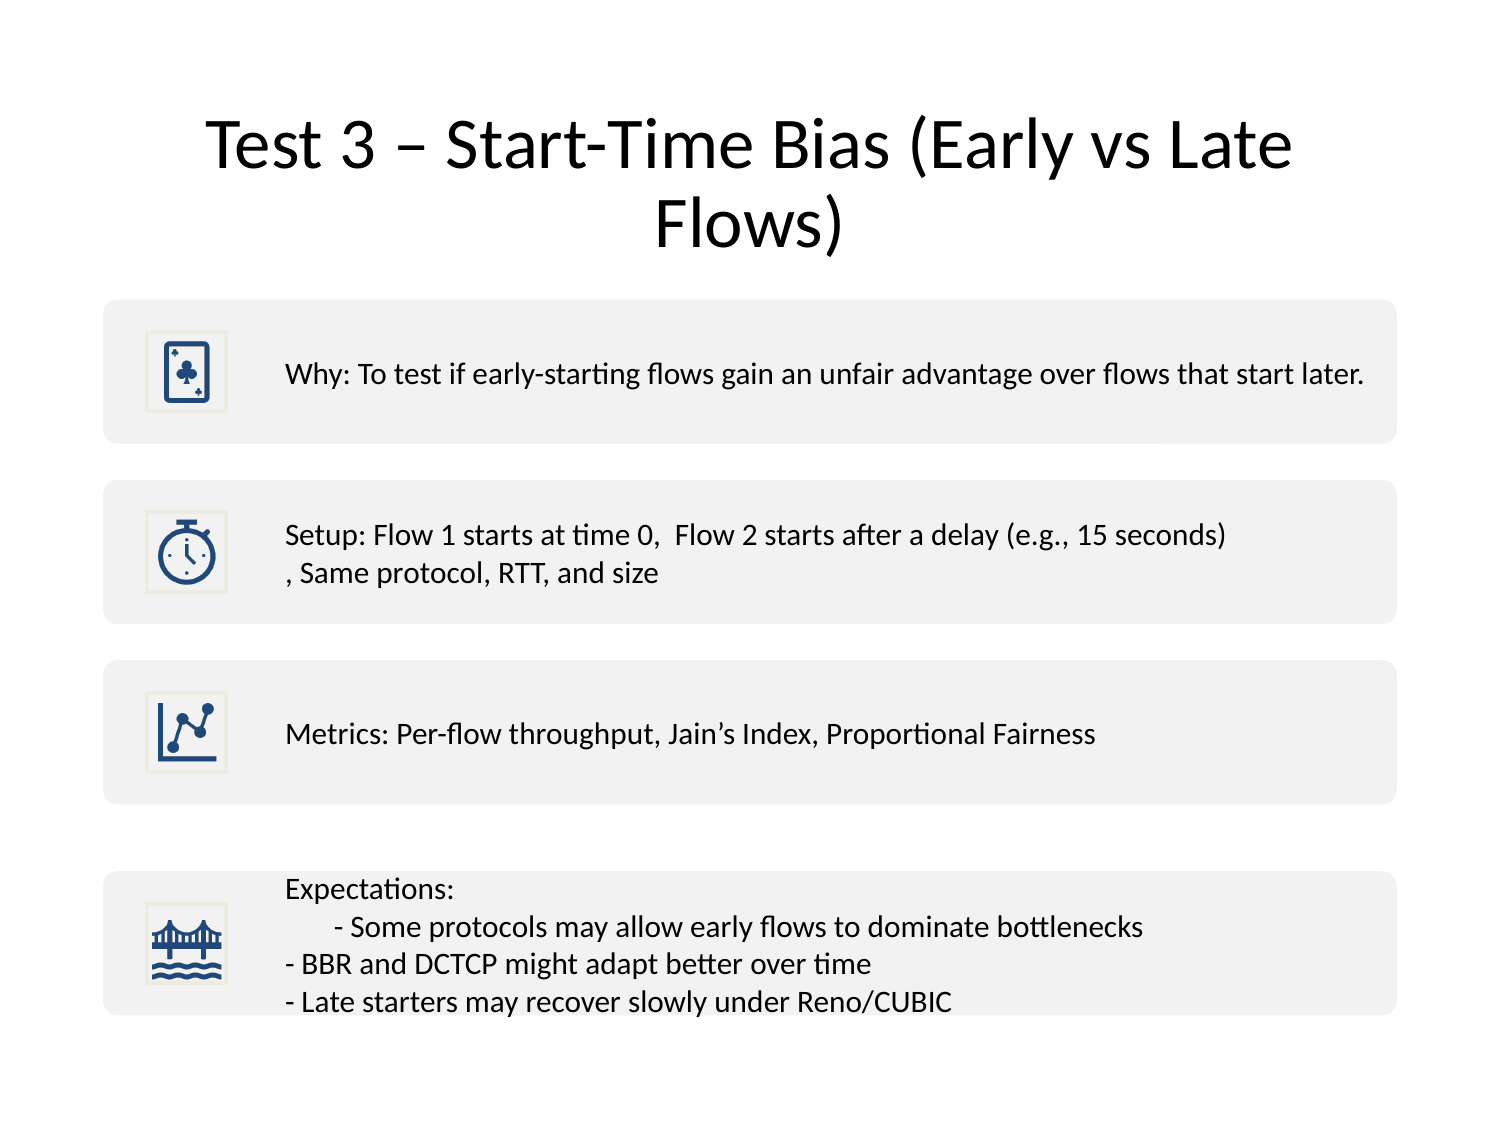

# Test 3 – Start-Time Bias (Early vs Late Flows)
Why: To test if early-starting flows gain an unfair advantage over flows that start later.
Setup: Flow 1 starts at time 0,  Flow 2 starts after a delay (e.g., 15 seconds)
, Same protocol, RTT, and size
Metrics: Per-flow throughput, Jain’s Index, Proportional Fairness
Expectations:                                                                                                                                            - Some protocols may allow early flows to dominate bottlenecks
- BBR and DCTCP might adapt better over time                                                                         - Late starters may recover slowly under Reno/CUBIC